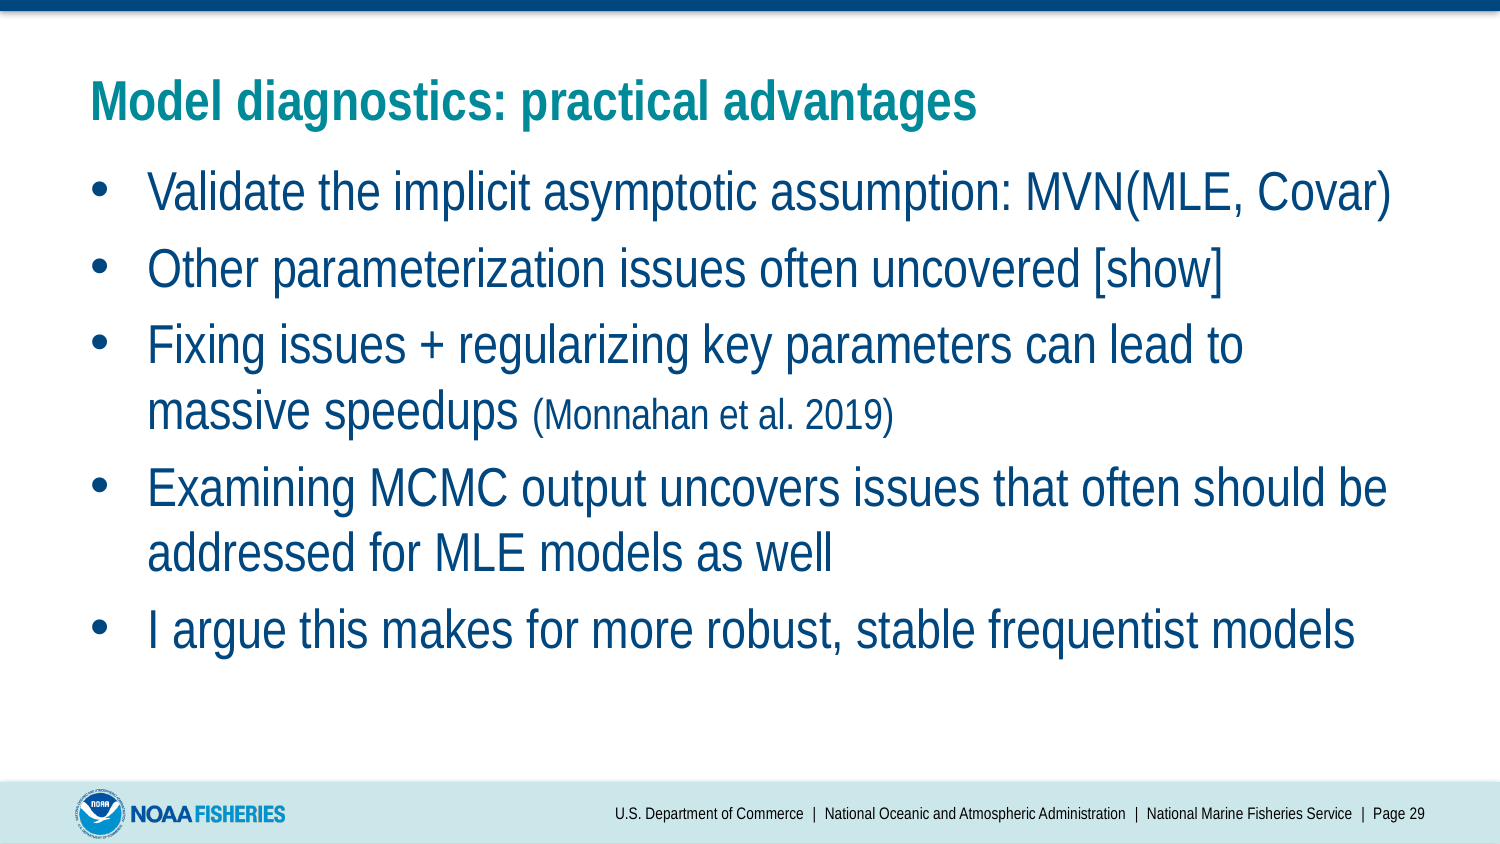

# Model diagnostics: practical advantages
Validate the implicit asymptotic assumption: MVN(MLE, Covar)
Other parameterization issues often uncovered [show]
Fixing issues + regularizing key parameters can lead to massive speedups (Monnahan et al. 2019)
Examining MCMC output uncovers issues that often should be addressed for MLE models as well
I argue this makes for more robust, stable frequentist models

U.S. Department of Commerce | National Oceanic and Atmospheric Administration | National Marine Fisheries Service | Page 29